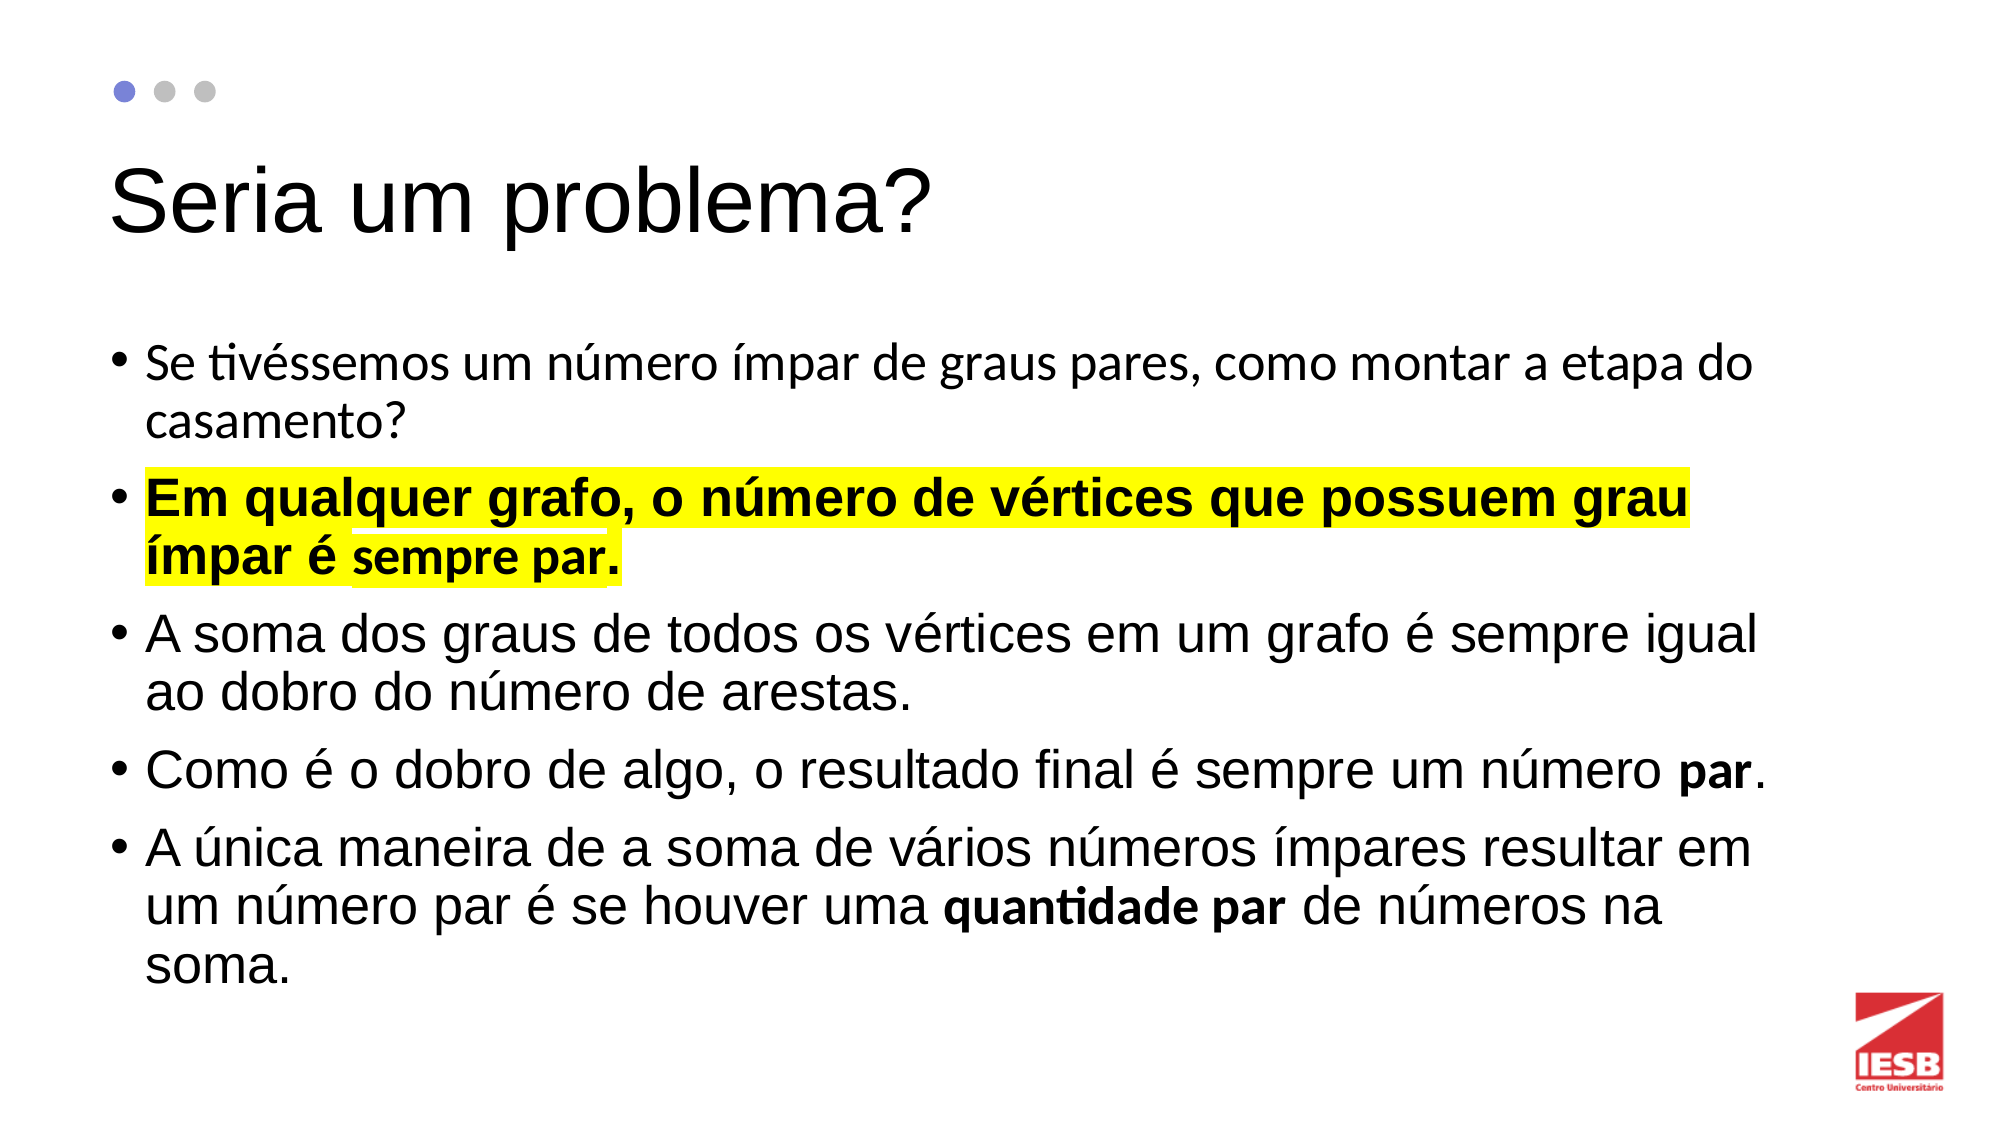

# Seria um problema?
Se tivéssemos um número ímpar de graus pares, como montar a etapa do casamento?
Em qualquer grafo, o número de vértices que possuem grau ímpar é sempre par.
A soma dos graus de todos os vértices em um grafo é sempre igual ao dobro do número de arestas.
Como é o dobro de algo, o resultado final é sempre um número par.
A única maneira de a soma de vários números ímpares resultar em um número par é se houver uma quantidade par de números na soma.